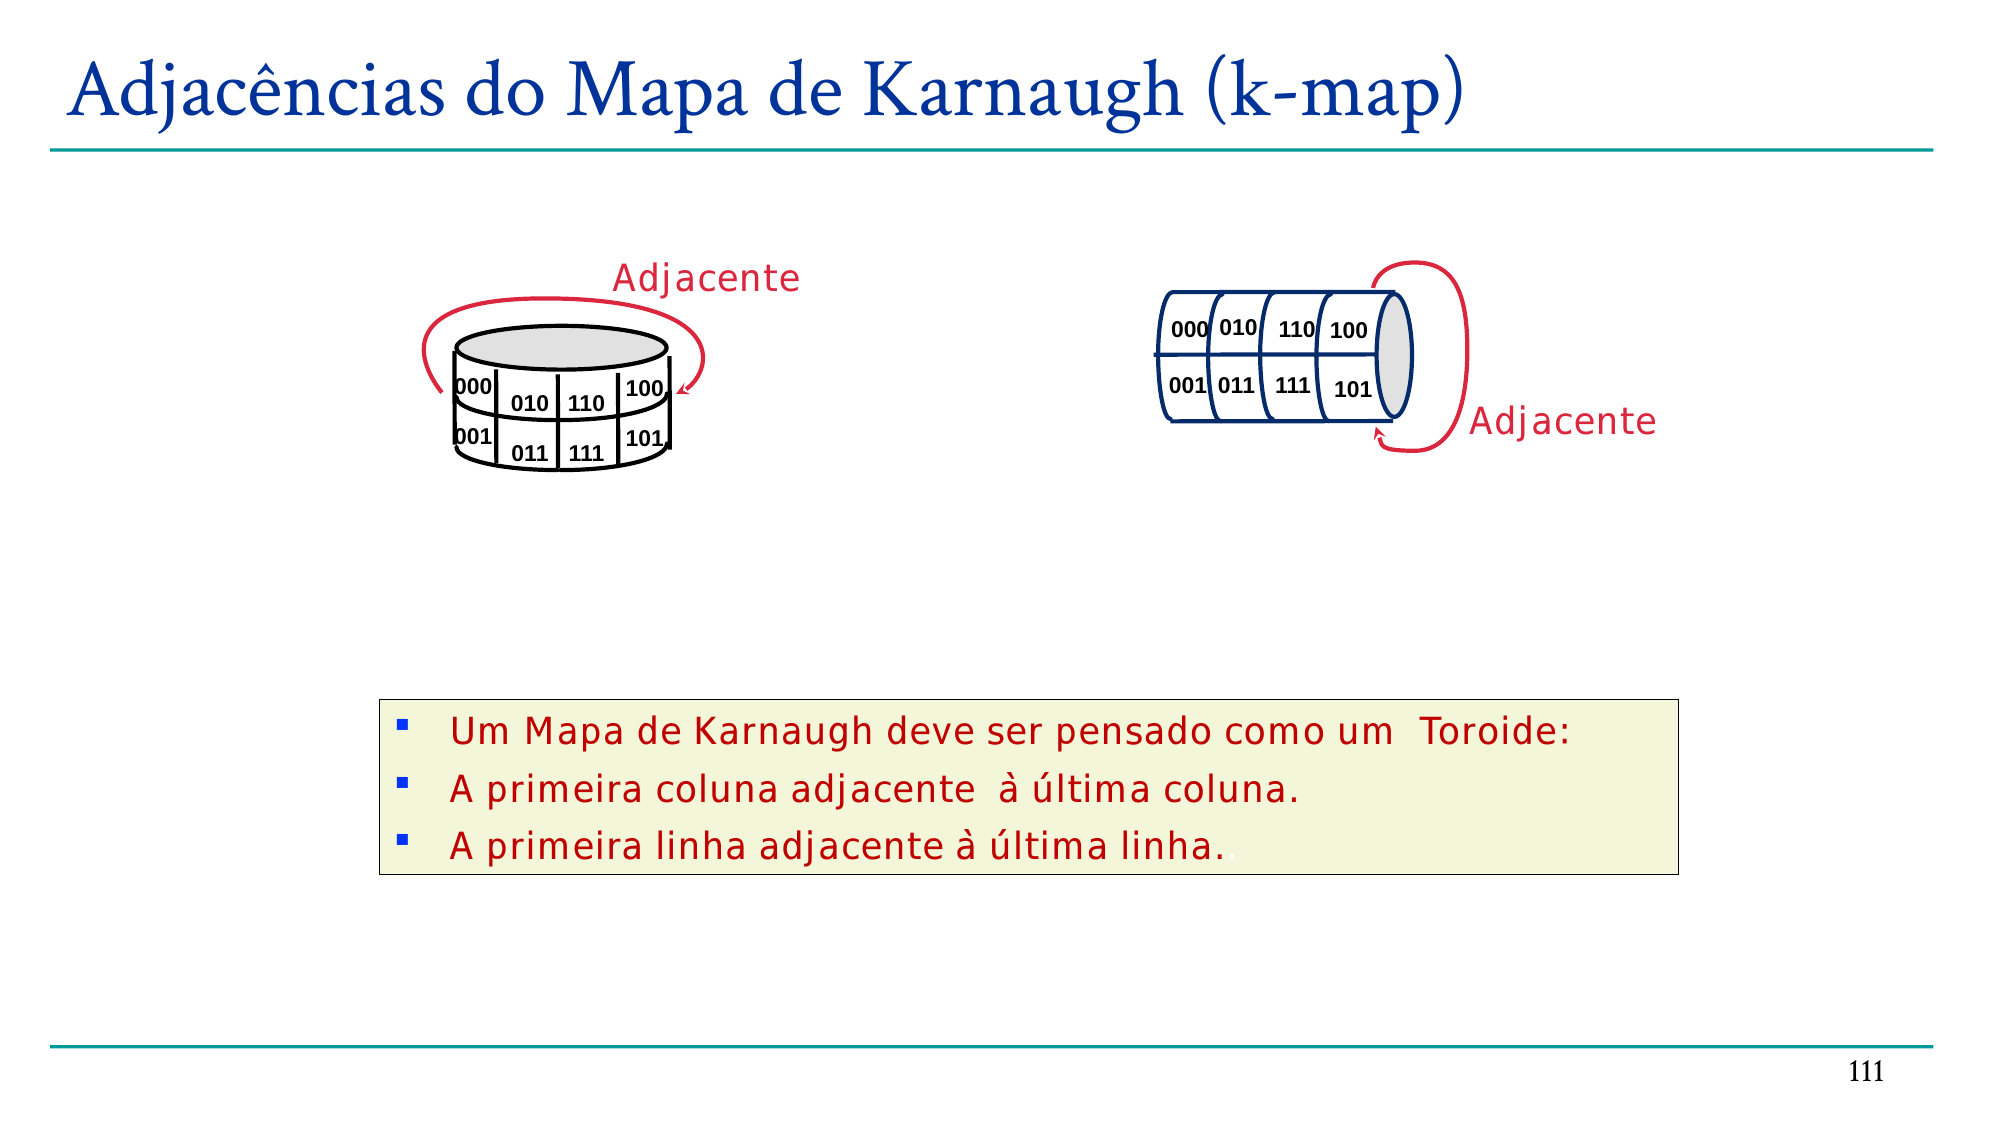

# Adjacências do Mapa de Karnaugh (k-map)
Adjacente

010
000
110
100

001
011
111
000
100
101

010
110

Adjacente

001
101

011
111

Um Mapa de Karnaugh deve ser pensado como um  Toroide:
A primeira coluna adjacente  à última coluna.
A primeira linha adjacente à última linha..
111